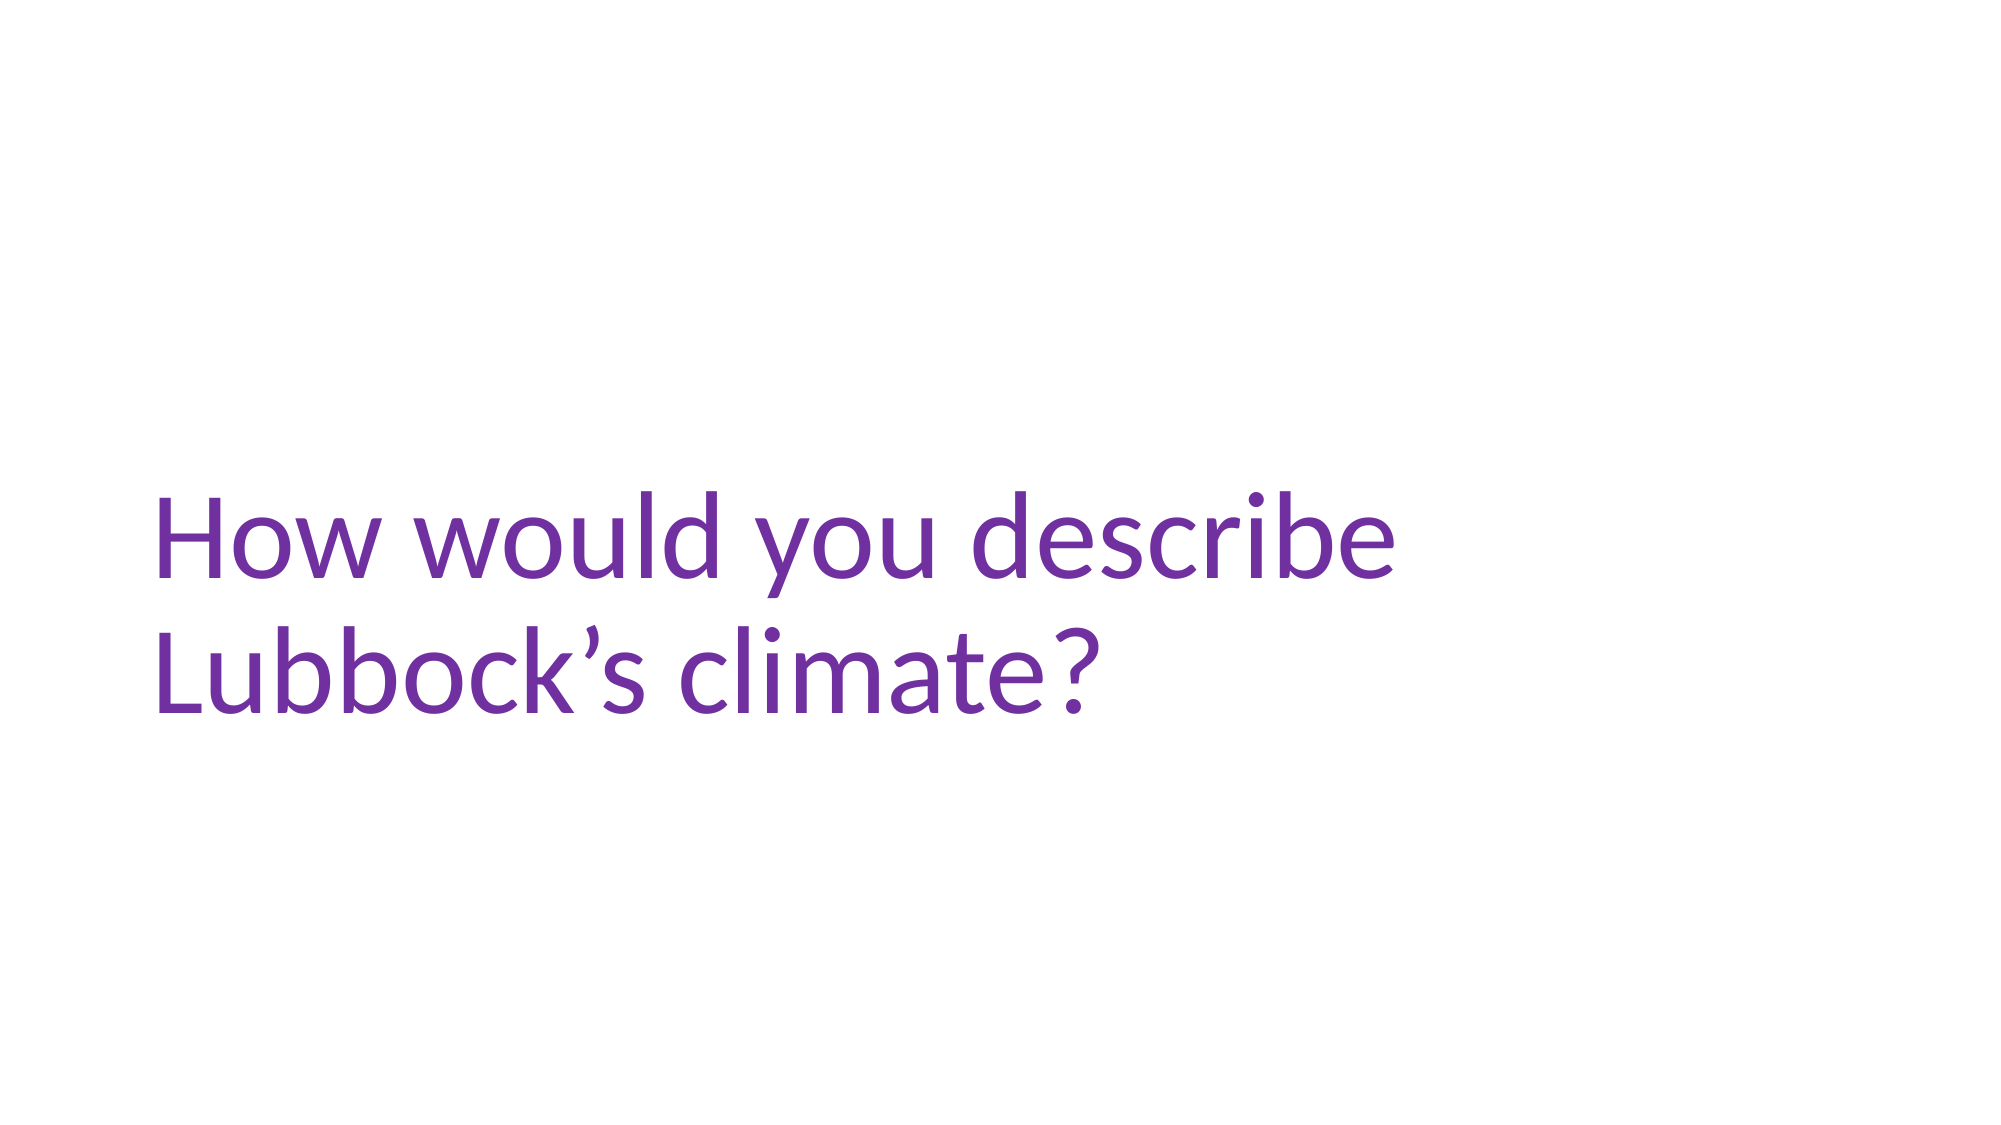

# How would you describe Lubbock’s climate?